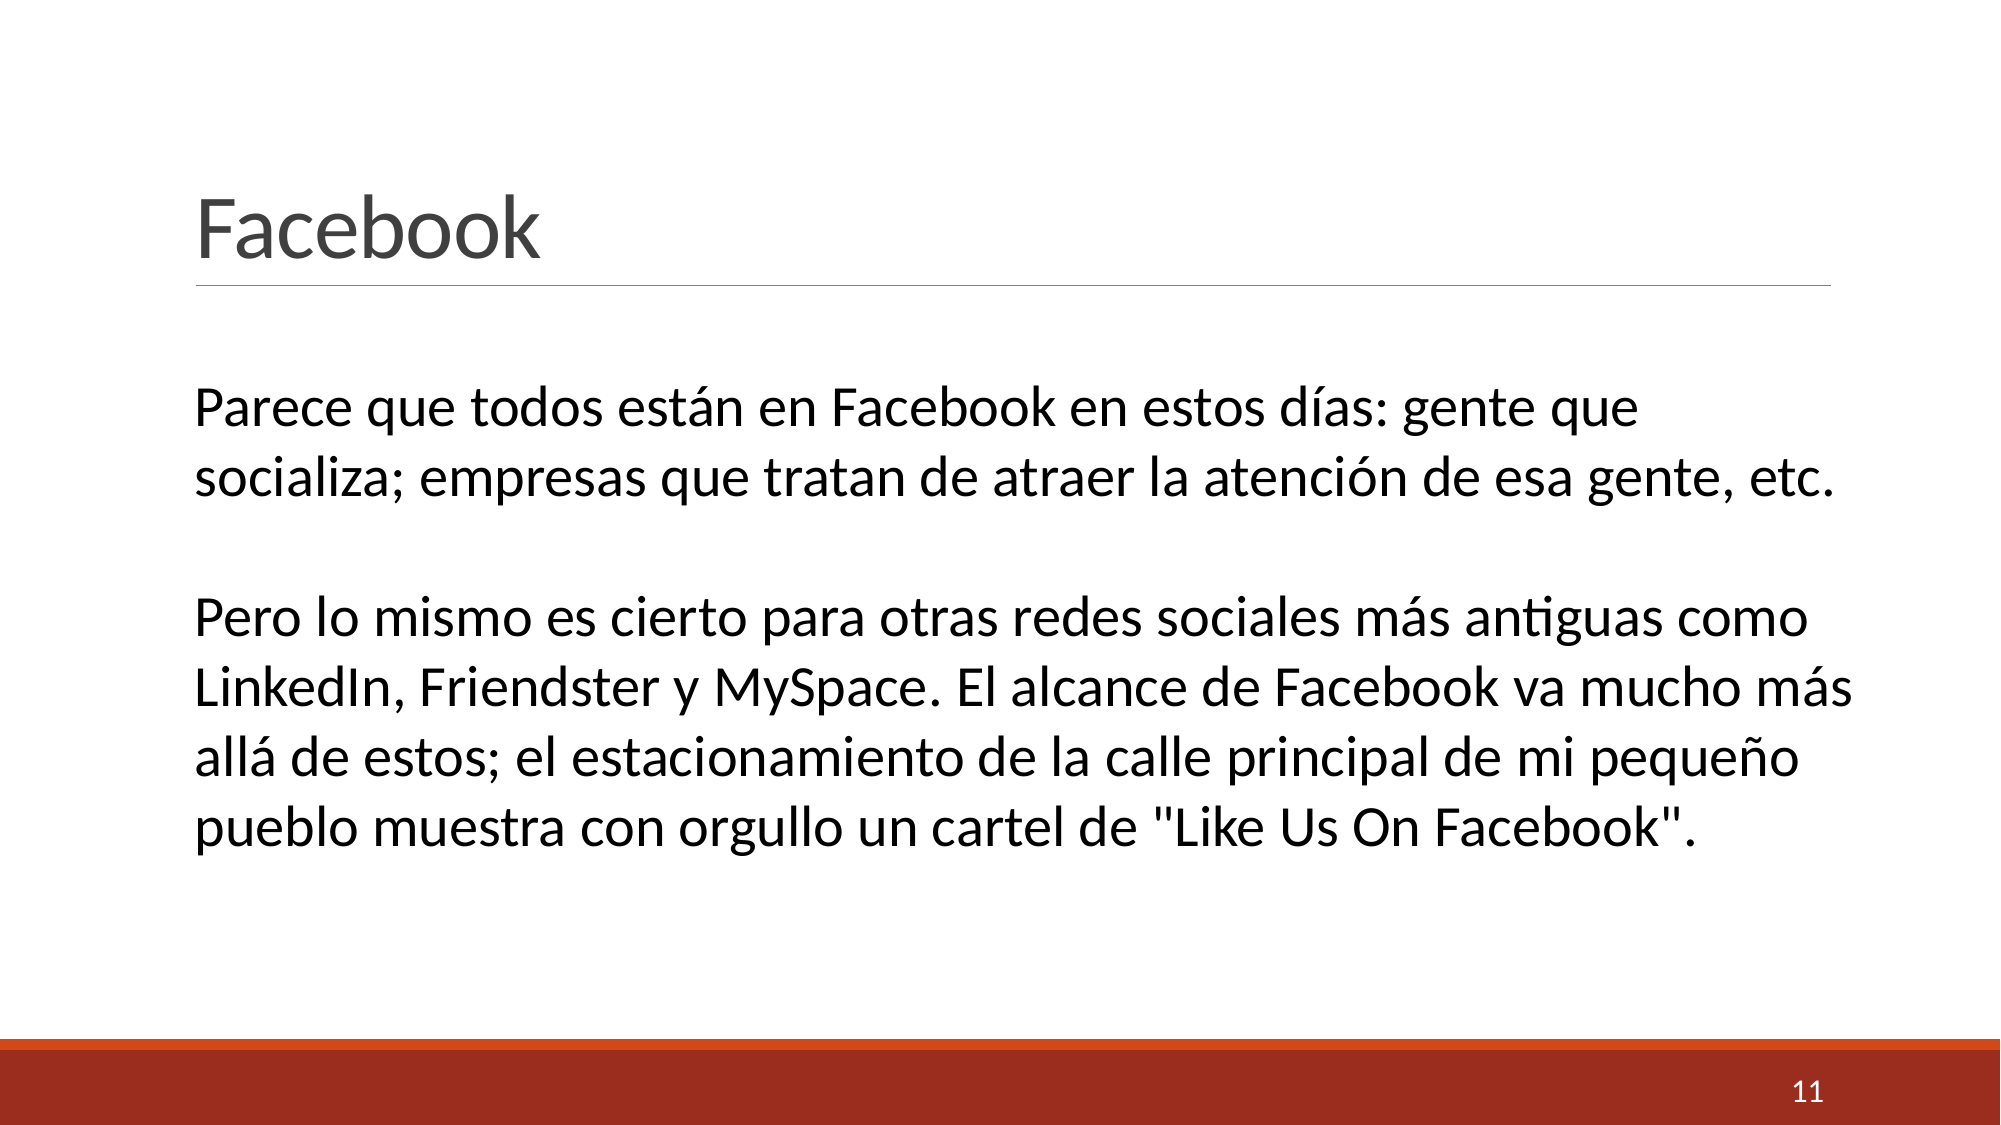

# Facebook
Parece que todos están en Facebook en estos días: gente que socializa; empresas que tratan de atraer la atención de esa gente, etc.

Pero lo mismo es cierto para otras redes sociales más antiguas como LinkedIn, Friendster y MySpace. El alcance de Facebook va mucho más allá de estos; el estacionamiento de la calle principal de mi pequeño pueblo muestra con orgullo un cartel de "Like Us On Facebook".

11